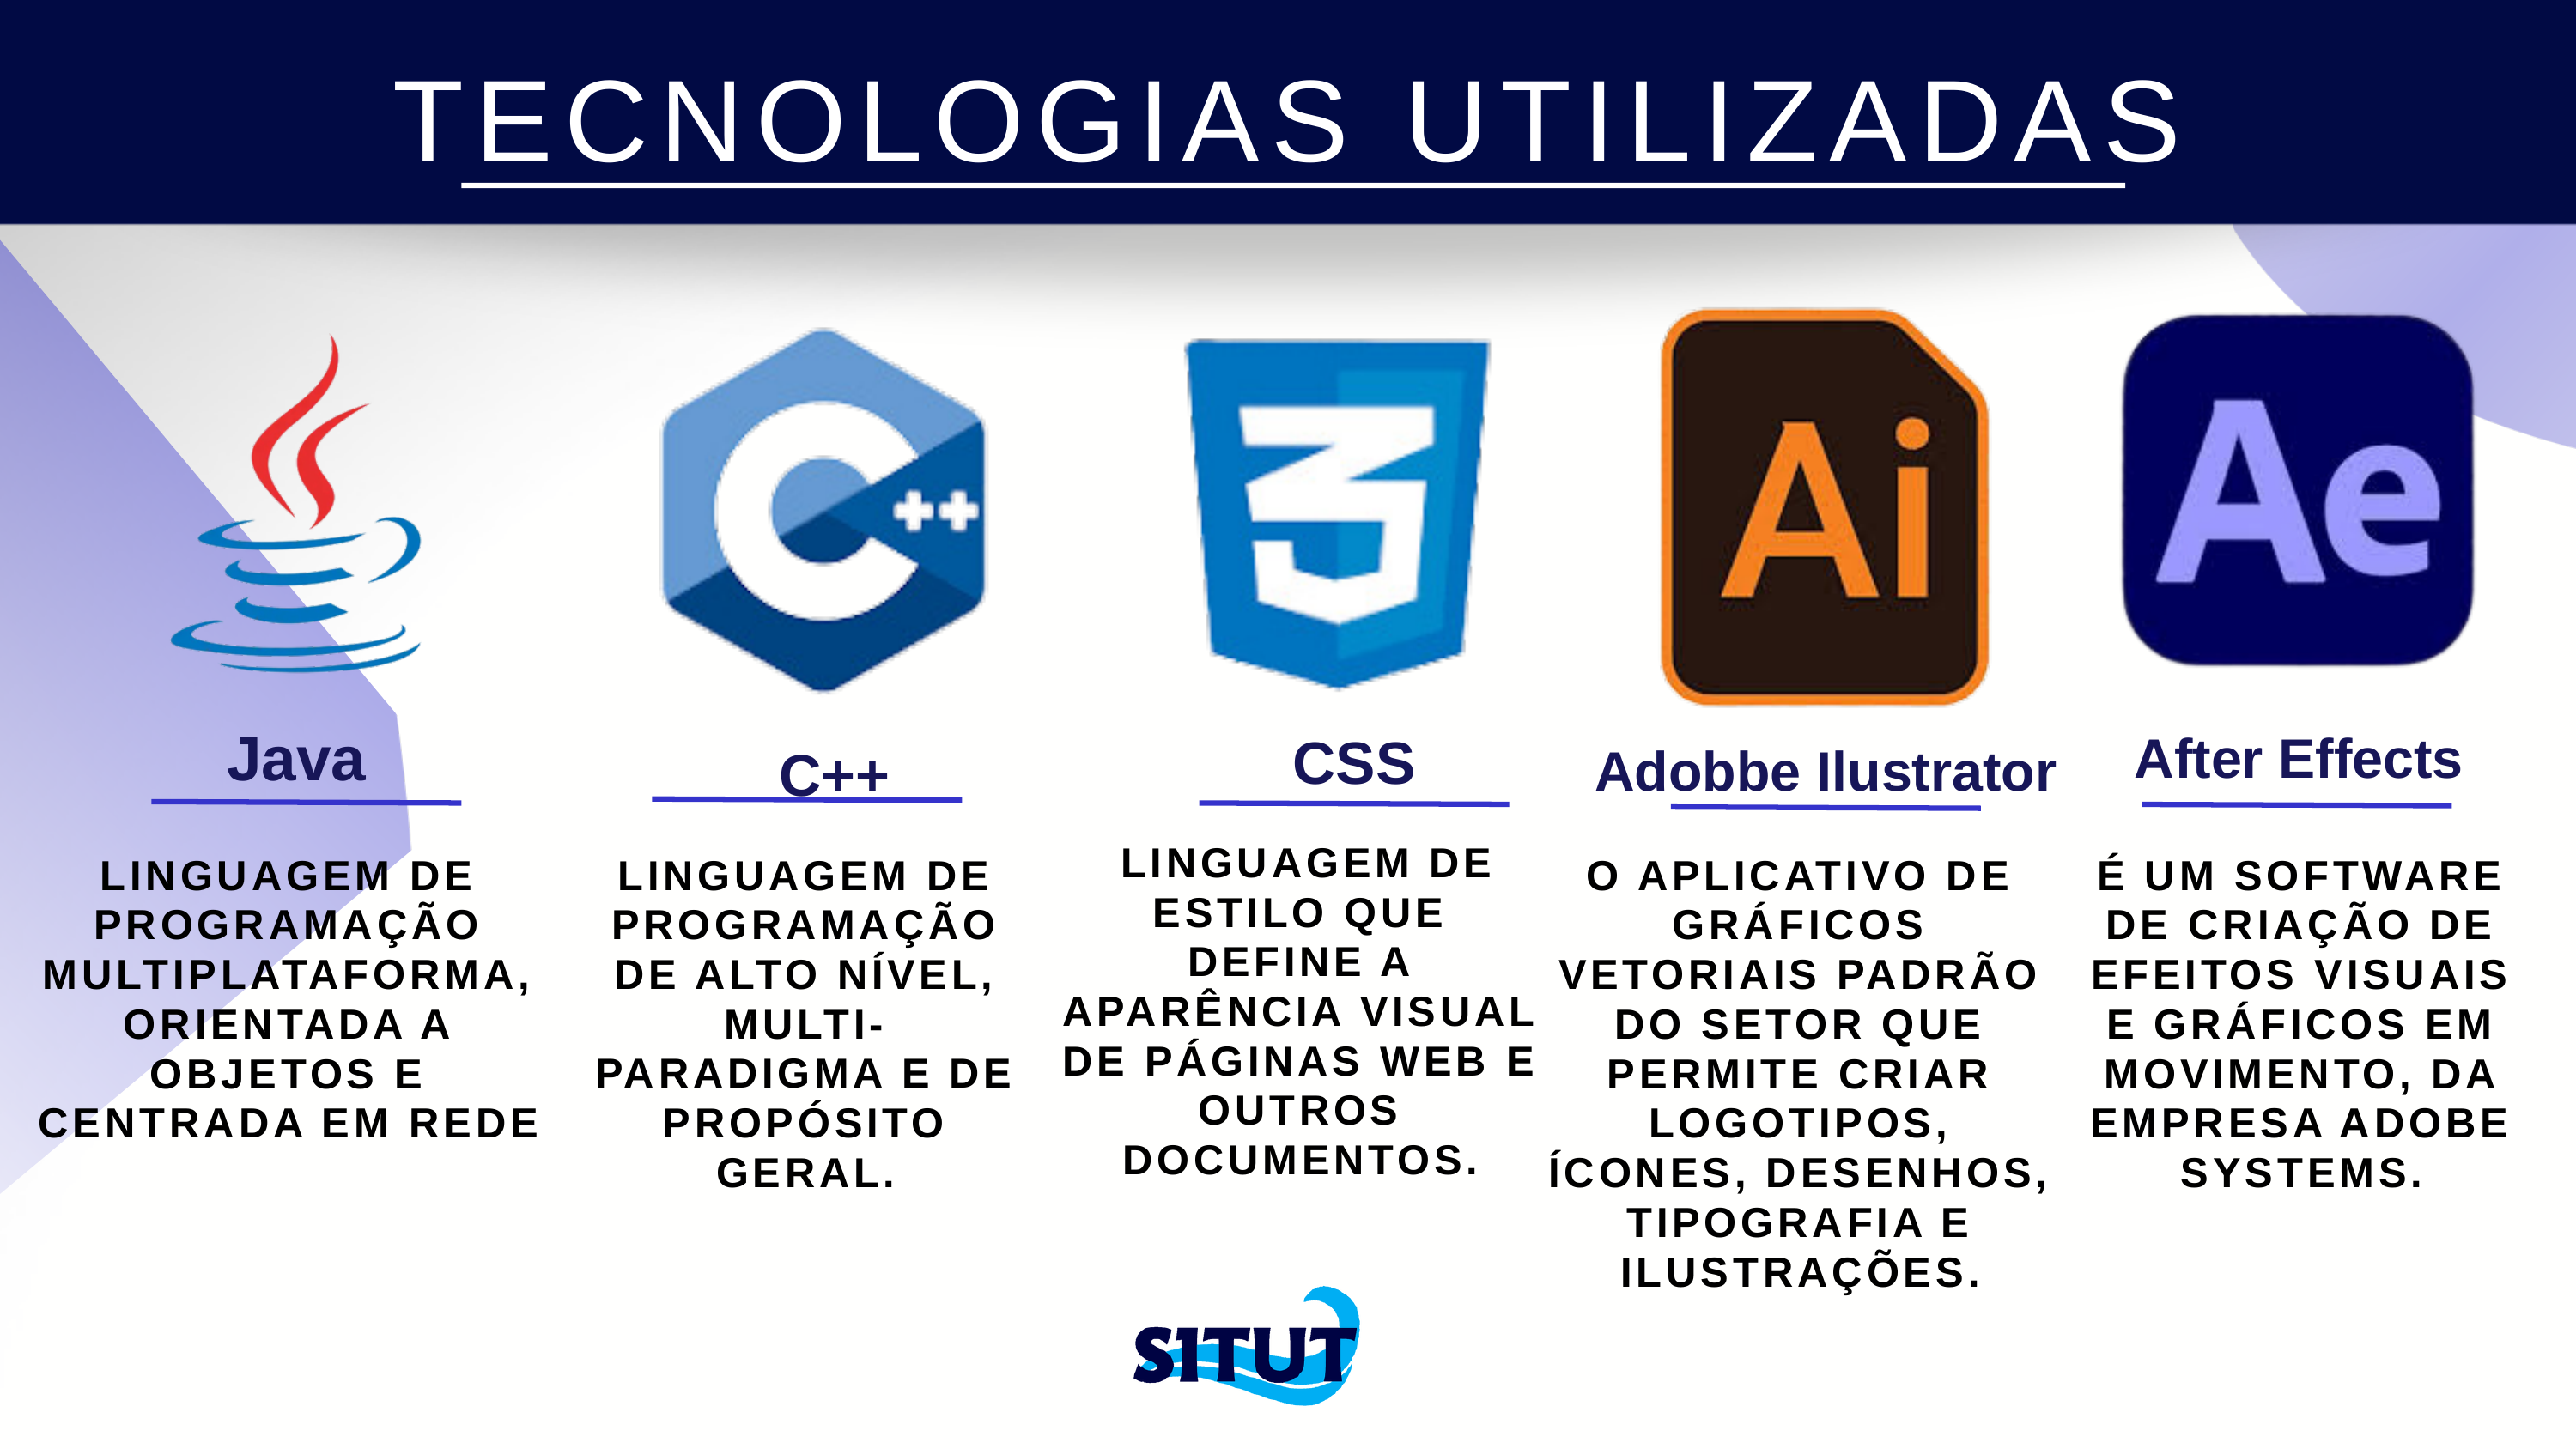

TECNOLOGIAS UTILIZADAS

Java
After Effects
CSS
Adobbe Ilustrator
C++

 LINGUAGEM DE ESTILO QUE DEFINE A APARÊNCIA VISUAL DE PÁGINAS WEB E OUTROS DOCUMENTOS.
É UM SOFTWARE DE CRIAÇÃO DE EFEITOS VISUAIS E GRÁFICOS EM MOVIMENTO, DA EMPRESA ADOBE SYSTEMS.
LINGUAGEM DE PROGRAMAÇÃO MULTIPLATAFORMA, ORIENTADA A OBJETOS E CENTRADA EM REDE
LINGUAGEM DE PROGRAMAÇÃO DE ALTO NÍVEL, MULTI-PARADIGMA E DE PROPÓSITO GERAL.
O APLICATIVO DE GRÁFICOS VETORIAIS PADRÃO DO SETOR QUE PERMITE CRIAR LOGOTIPOS, ÍCONES, DESENHOS, TIPOGRAFIA E ILUSTRAÇÕES.